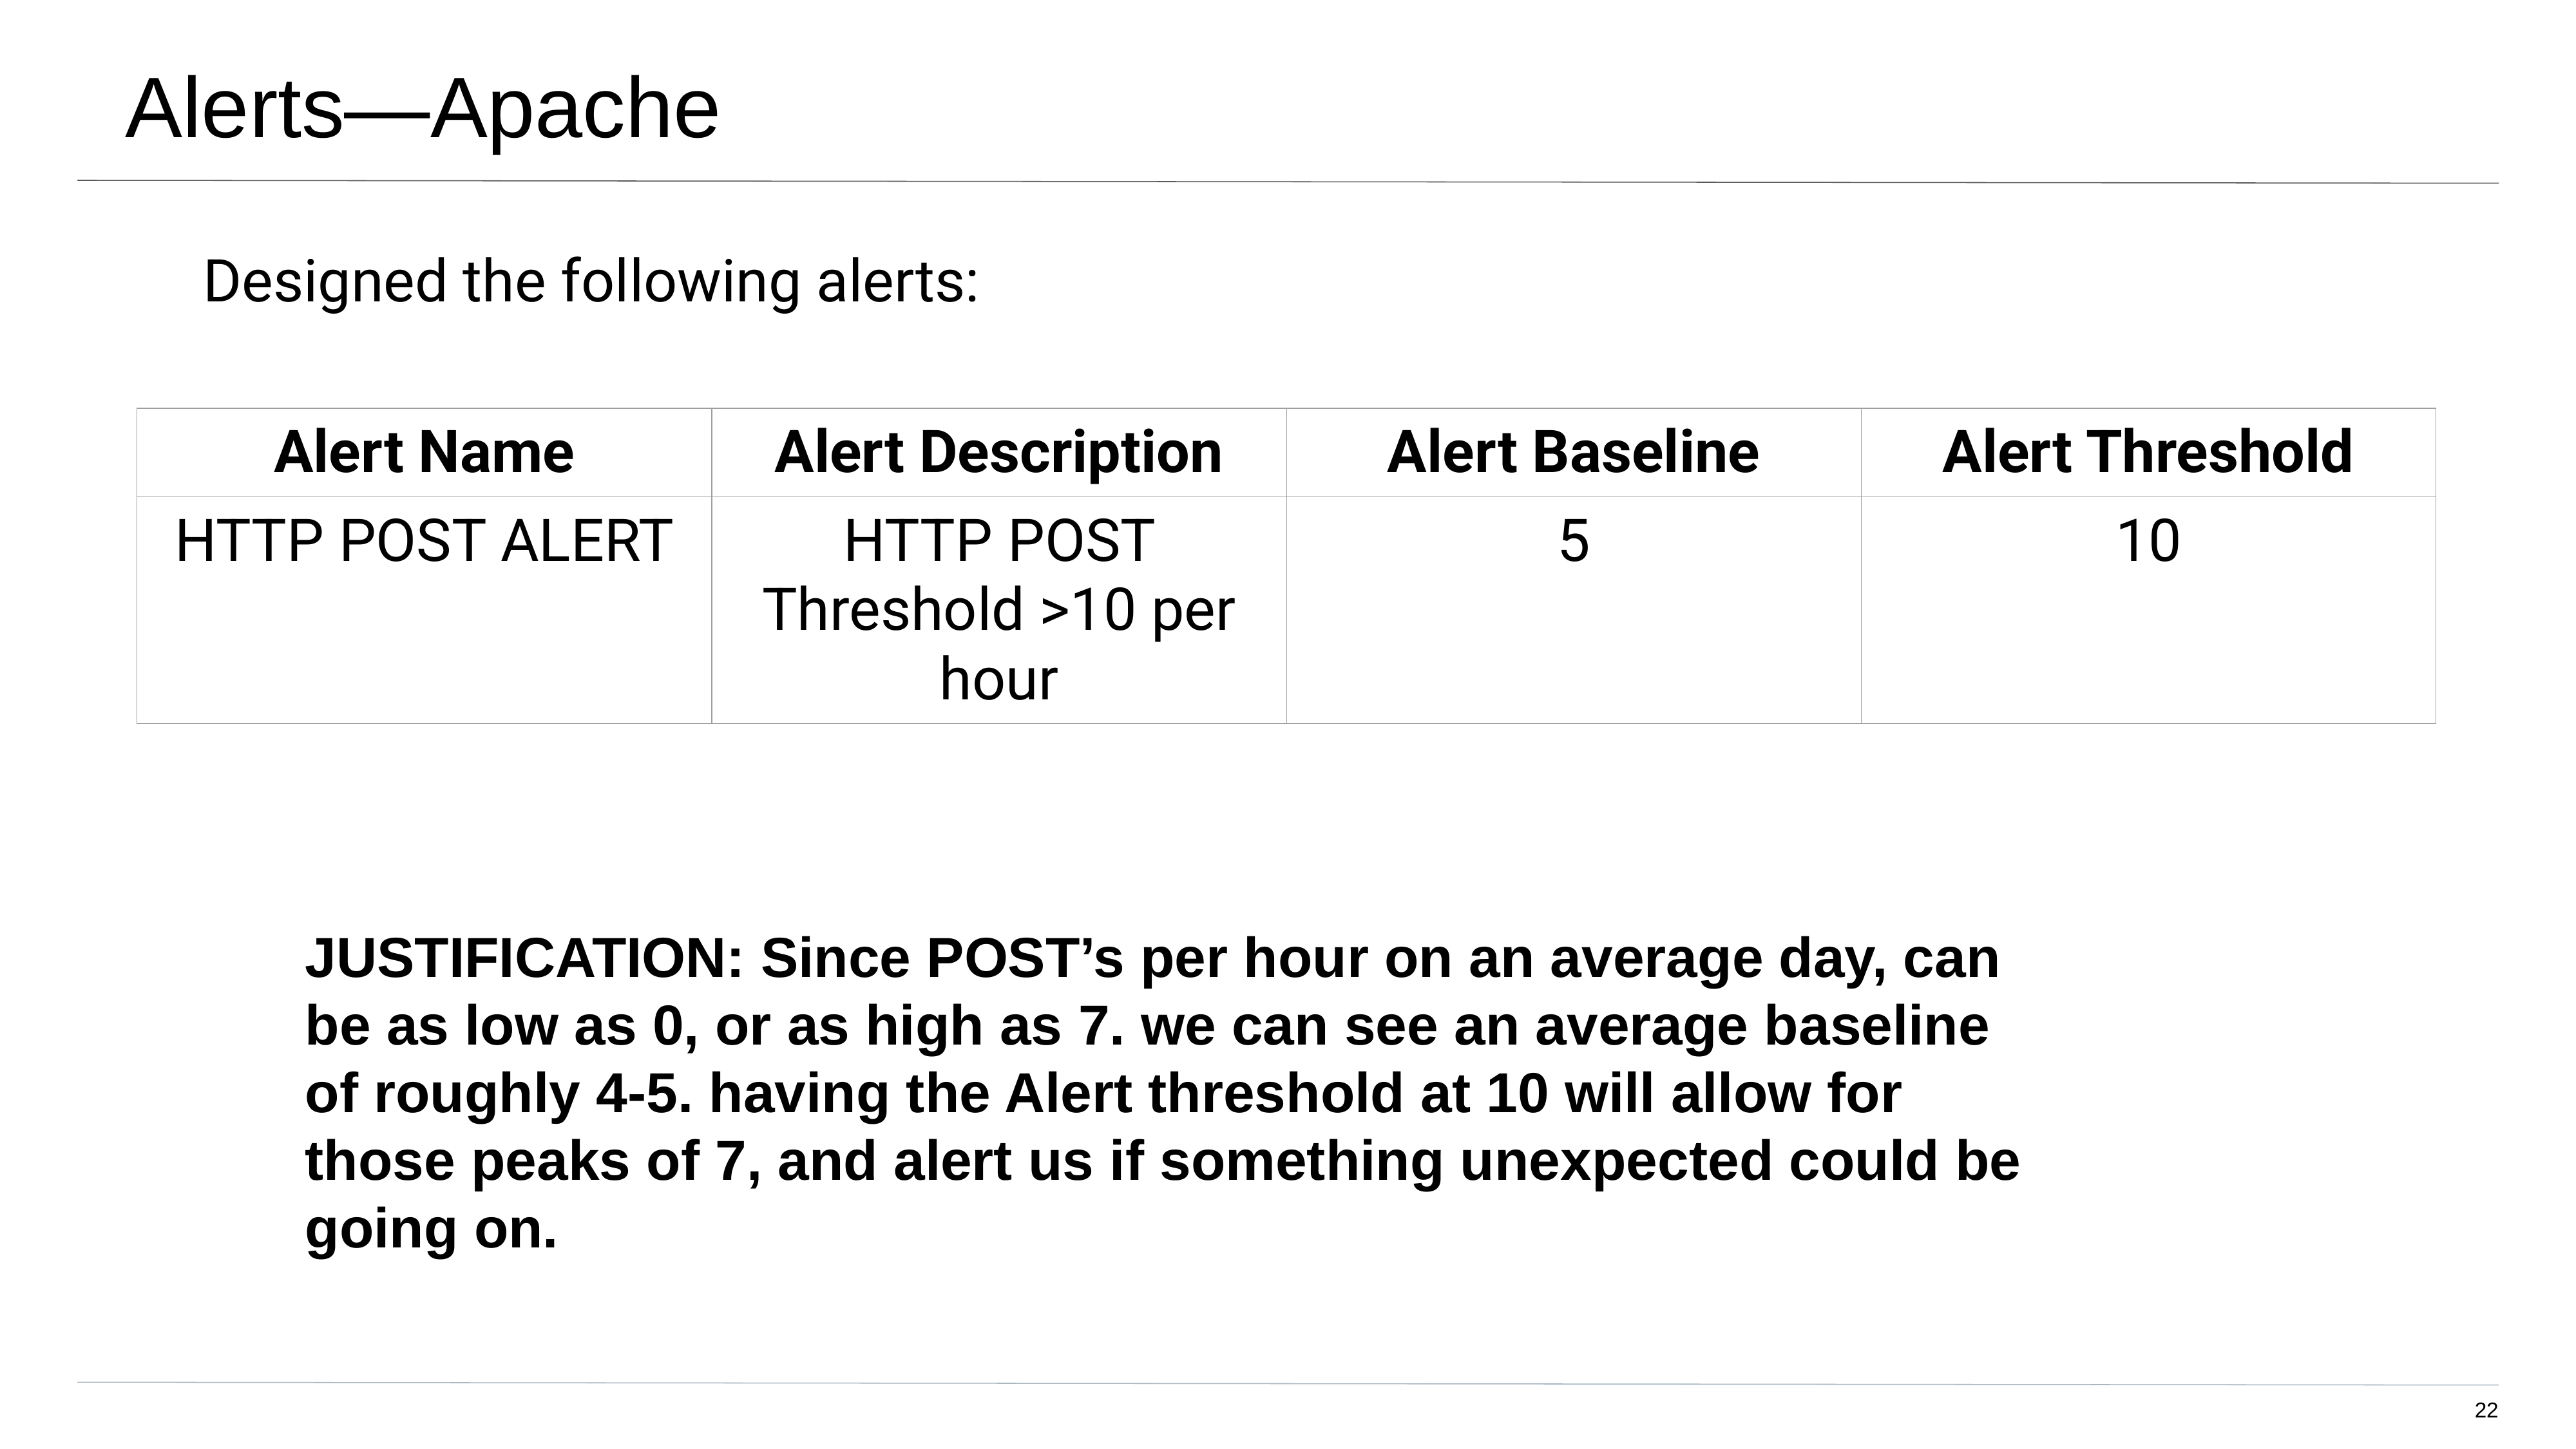

# Alerts—Apache
Designed the following alerts:

| Alert Name | Alert Description | Alert Baseline | Alert Threshold |
| --- | --- | --- | --- |
| HTTP POST ALERT | HTTP POST Threshold >10 per hour | 5 | 10 |
JUSTIFICATION: Since POST’s per hour on an average day, can be as low as 0, or as high as 7. we can see an average baseline of roughly 4-5. having the Alert threshold at 10 will allow for those peaks of 7, and alert us if something unexpected could be going on.
22